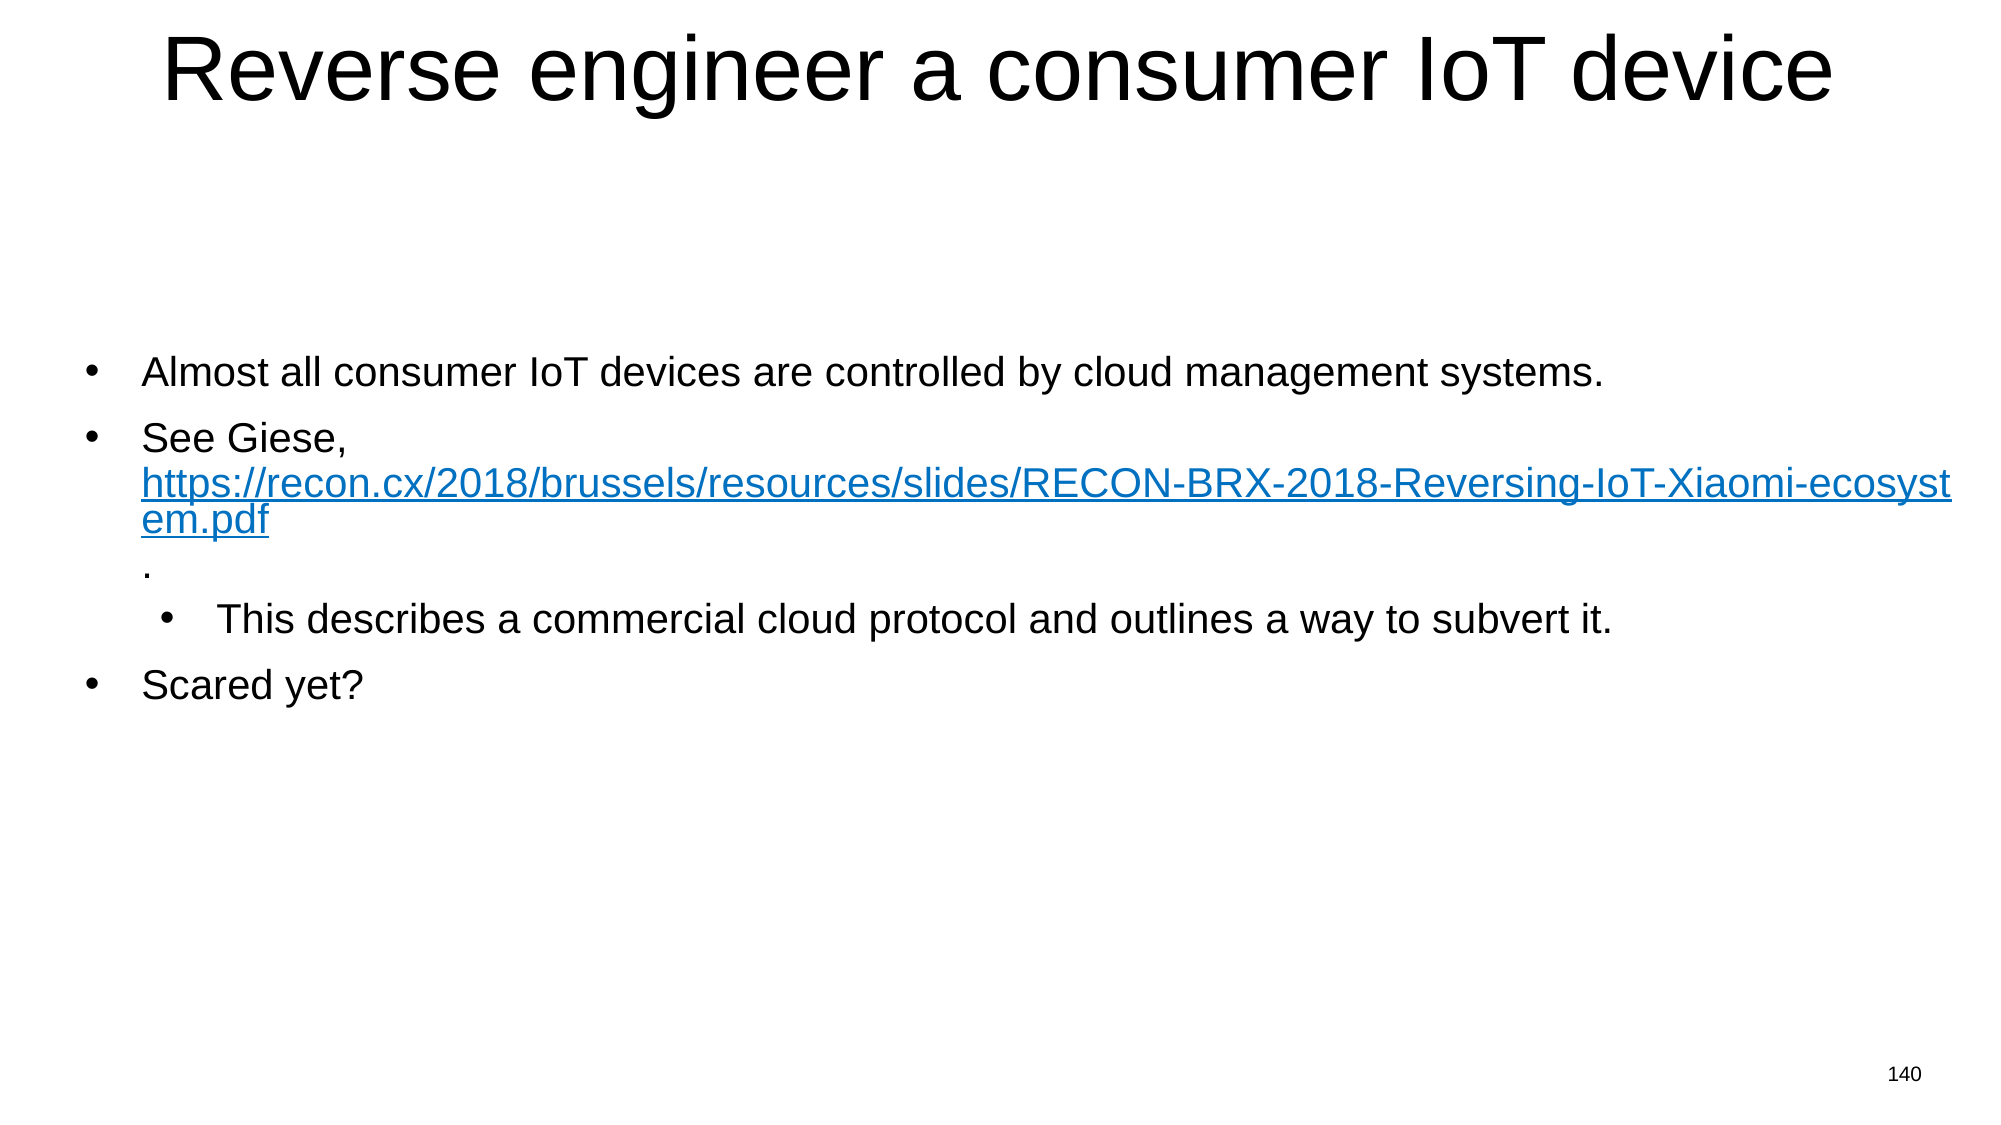

# Reverse engineer a consumer IoT device
Almost all consumer IoT devices are controlled by cloud management systems.
See Giese, https://recon.cx/2018/brussels/resources/slides/RECON-BRX-2018-Reversing-IoT-Xiaomi-ecosystem.pdf.
This describes a commercial cloud protocol and outlines a way to subvert it.
Scared yet?
140